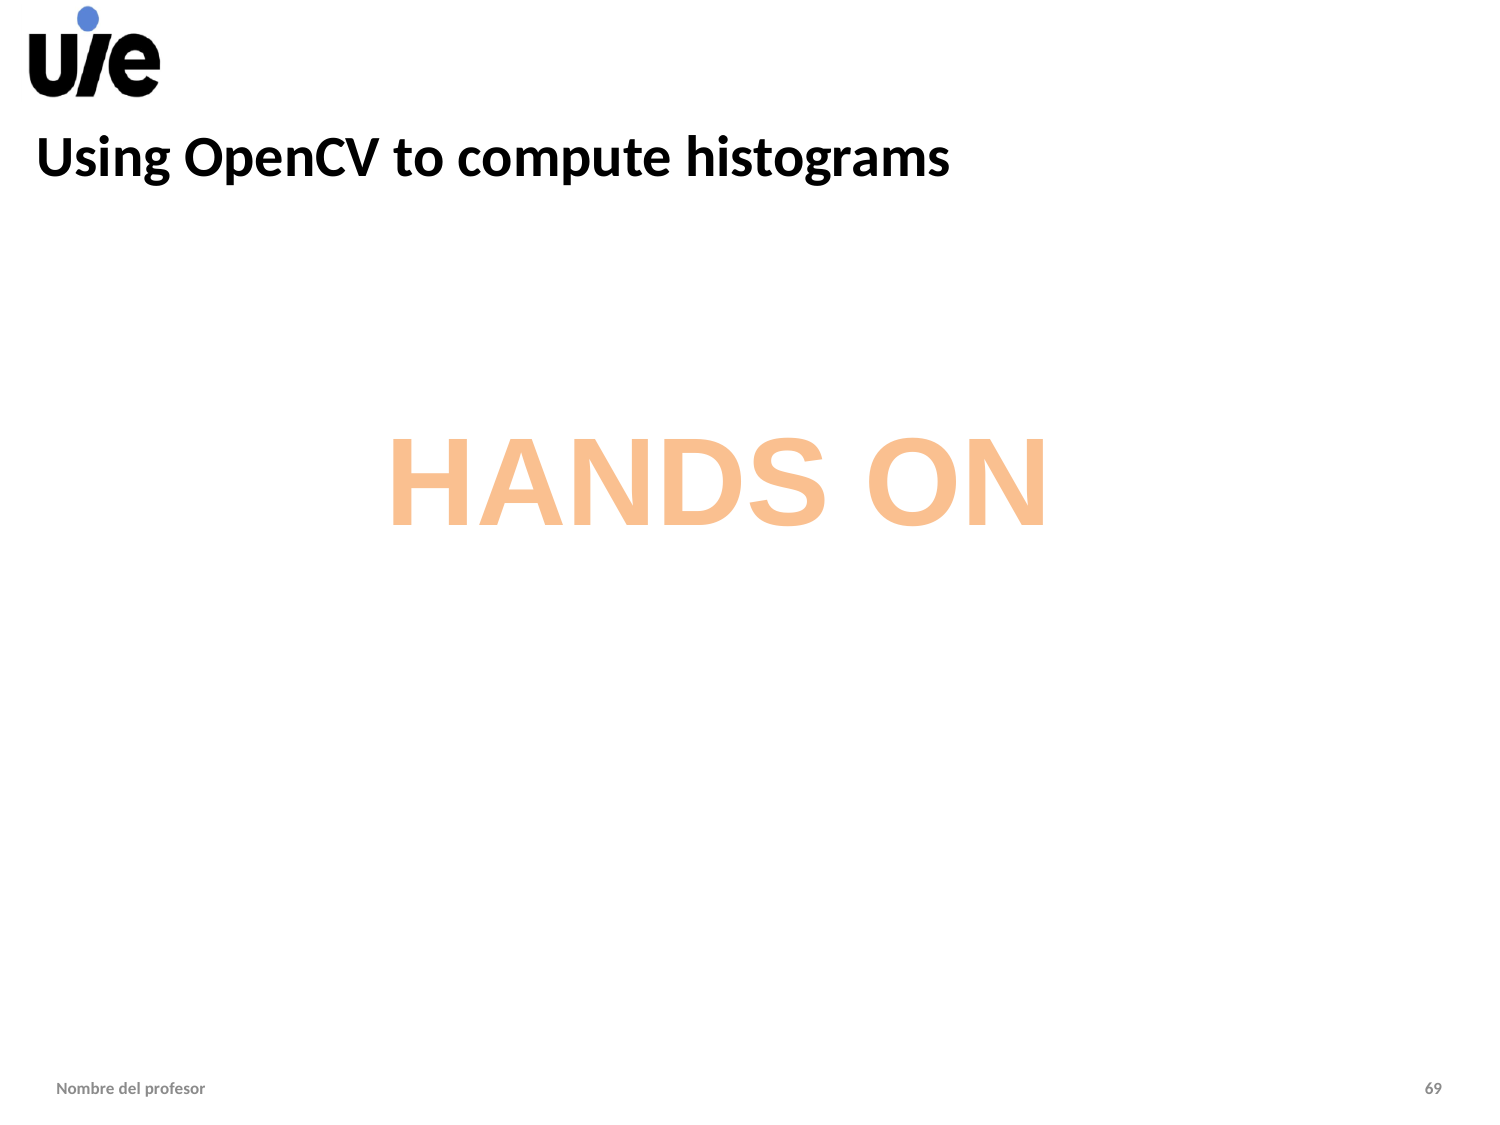

# Using OpenCV to compute histograms
HANDS ON
Nombre del profesor
69